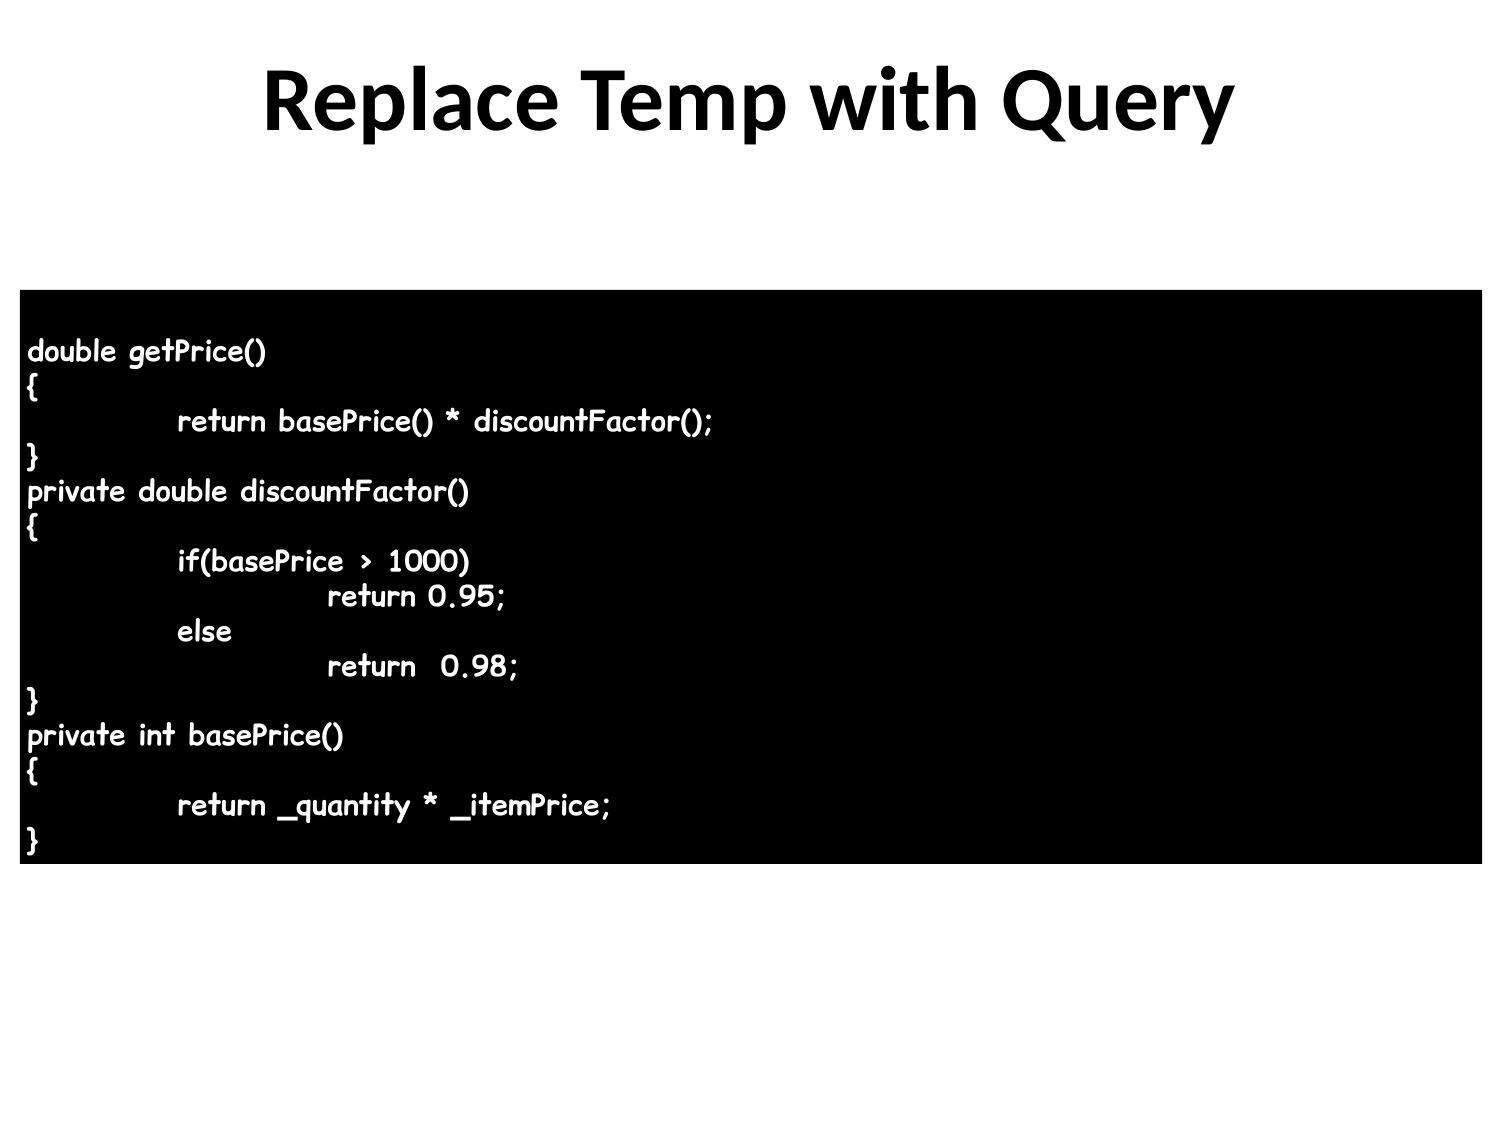

Replace Temp with Query

double getPrice()
{
	return basePrice() * discountFactor();
}
private double discountFactor()
{
	if(basePrice > 1000)
		return 0.95;
	else
		return  0.98;
}
private int basePrice()
{
	return _quantity * _itemPrice;
}